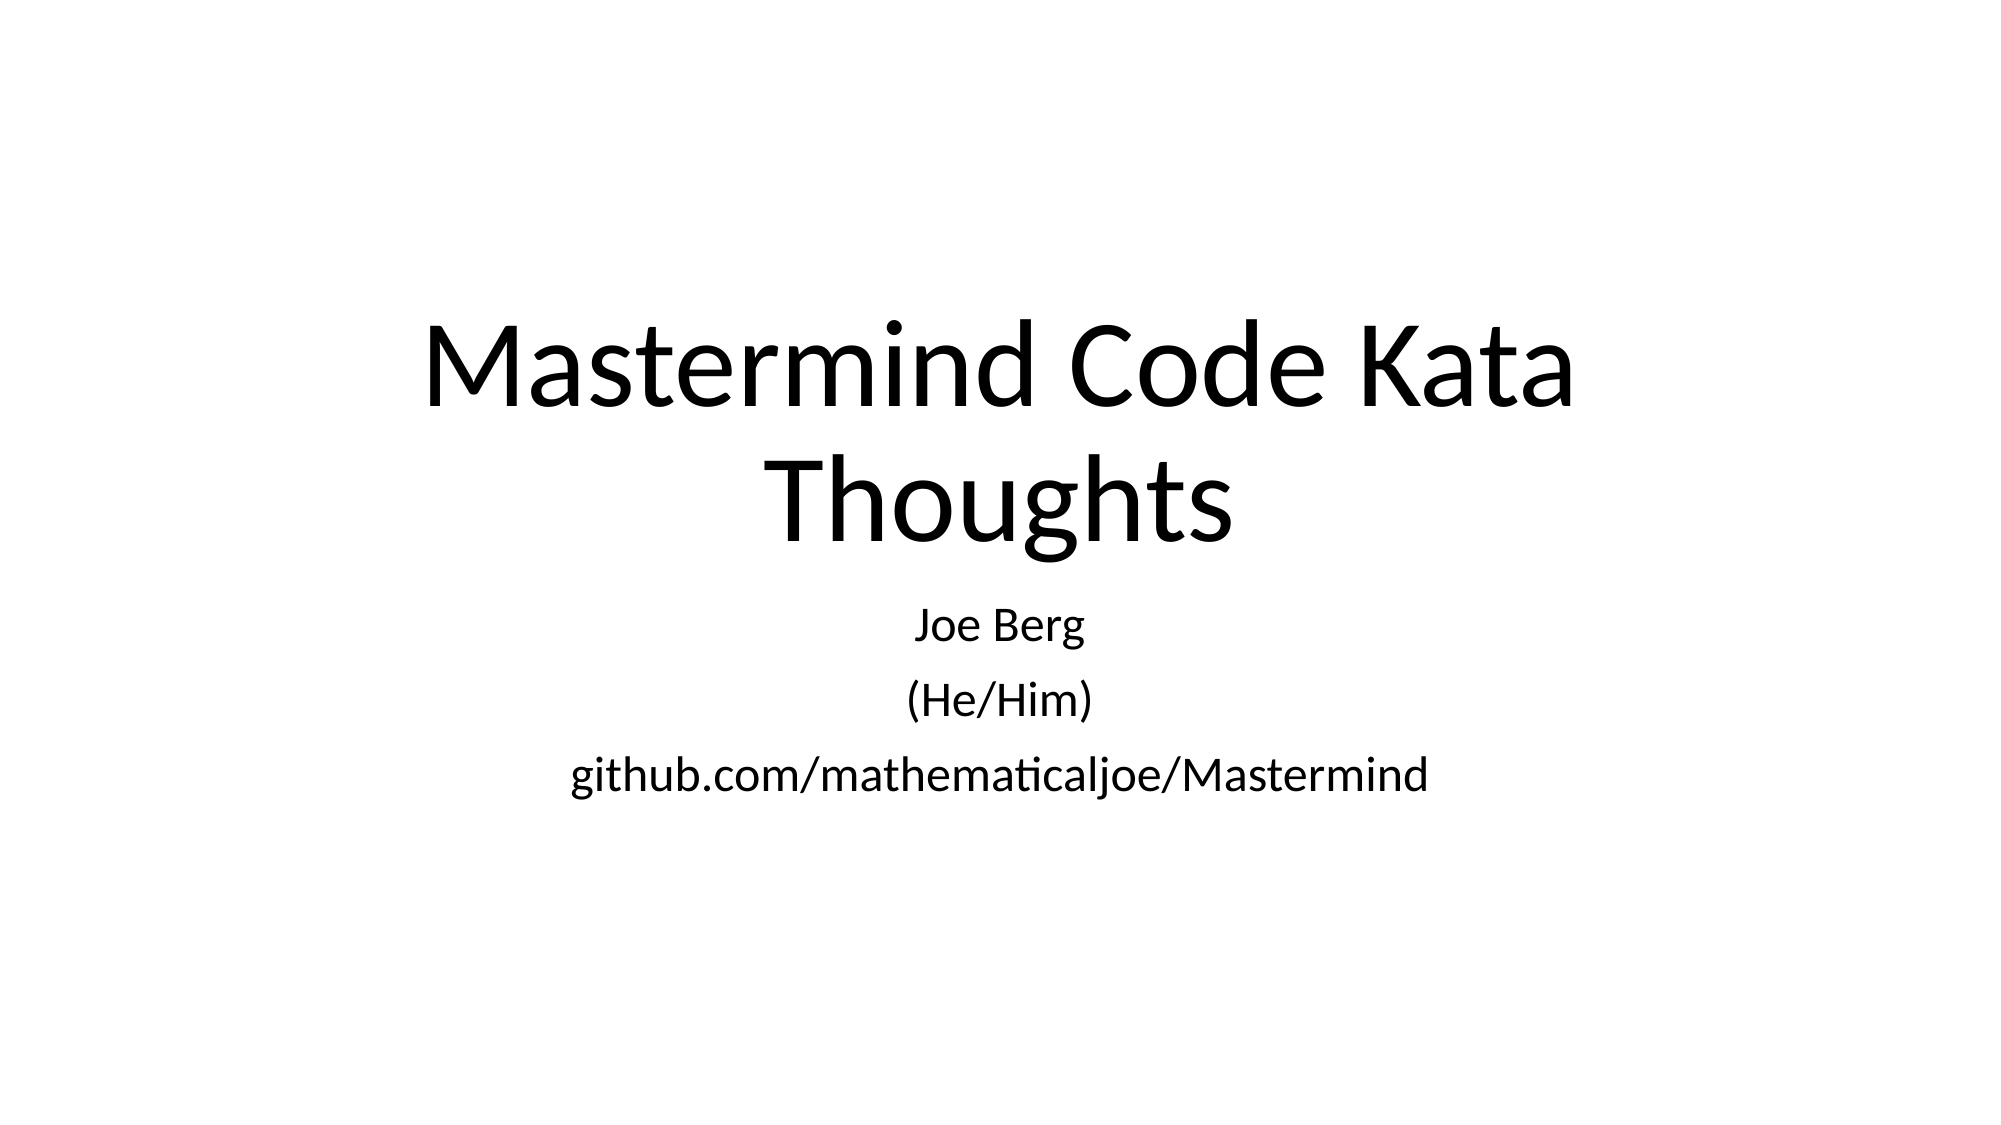

# Mastermind Code Kata Thoughts
Joe Berg
(He/Him)
github.com/mathematicaljoe/Mastermind